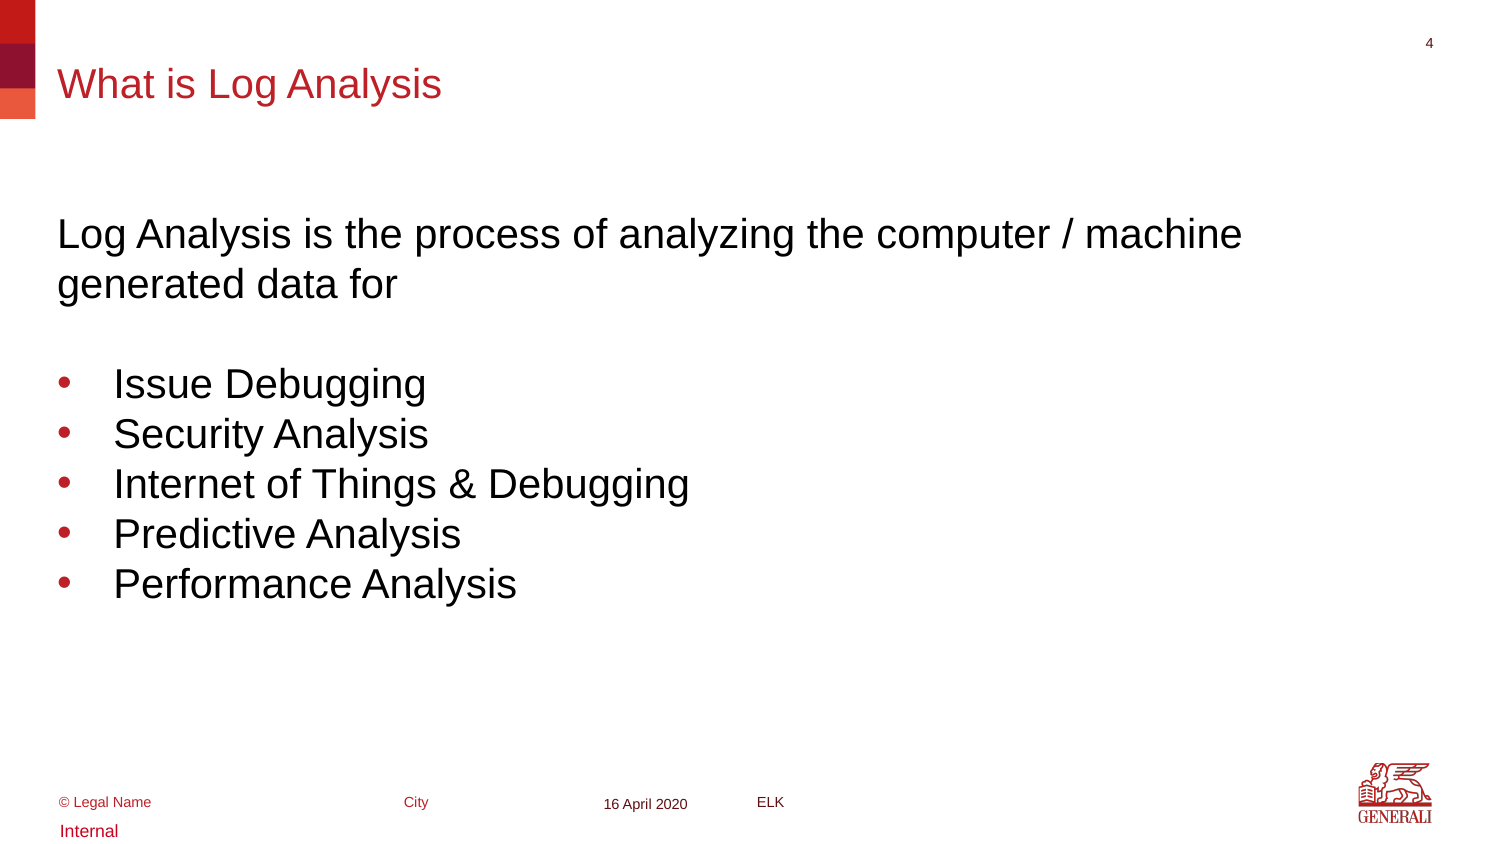

4
# What is Log Analysis

Log Analysis is the process of analyzing the computer / machine generated data for

Issue Debugging
Security Analysis
Internet of Things & Debugging
Predictive Analysis
Performance Analysis
16 April 2020
ELK